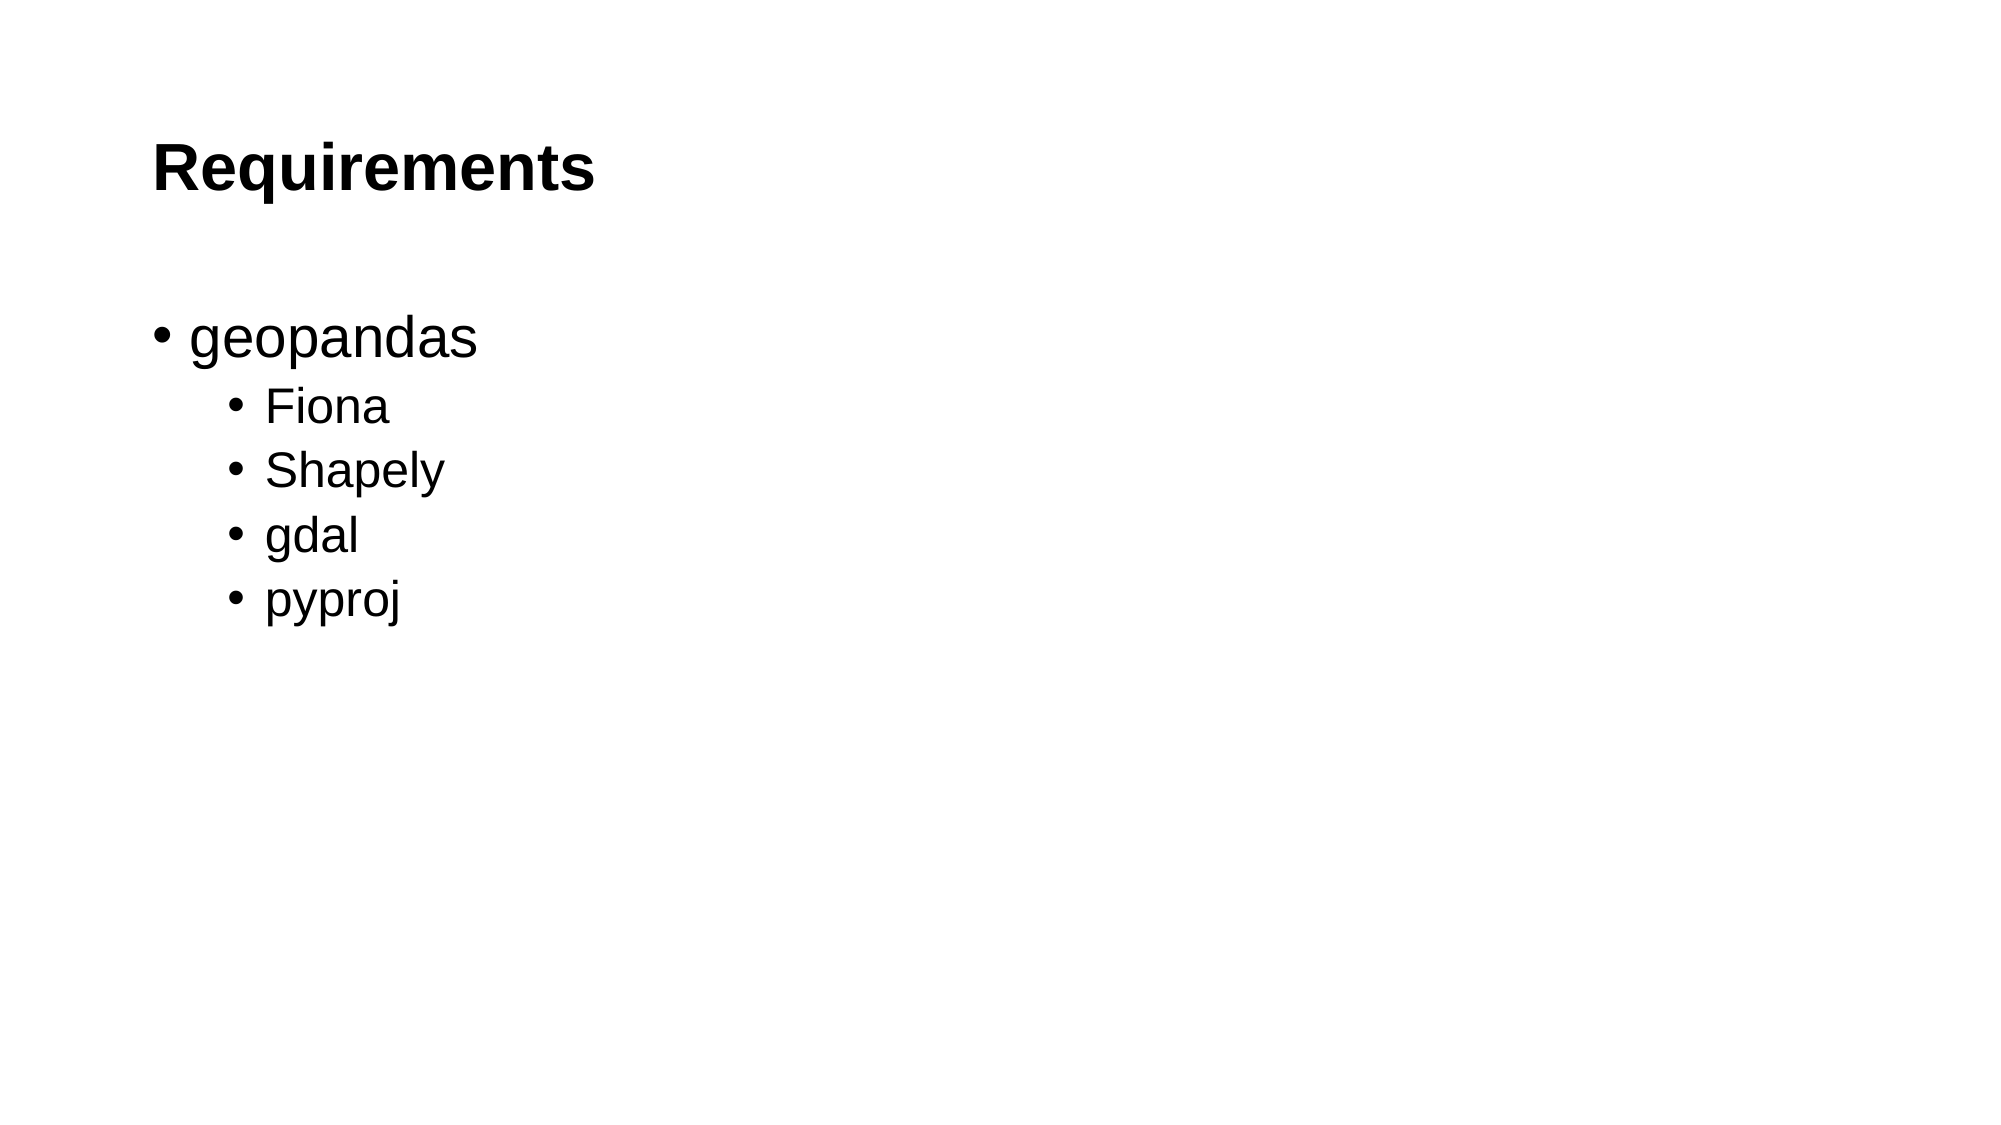

# Requirements
geopandas
Fiona
Shapely
gdal
pyproj